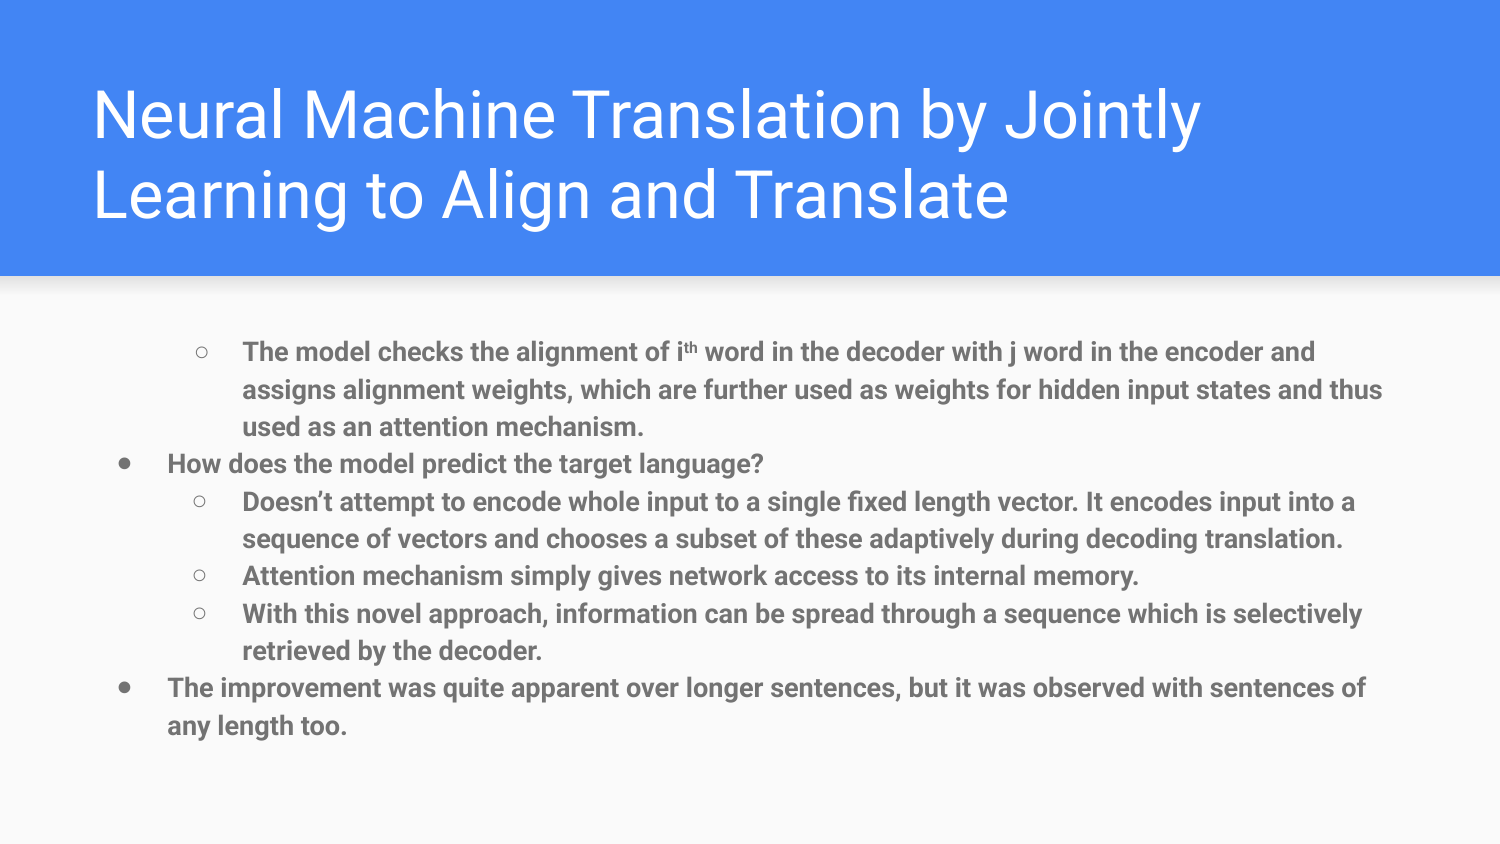

# Neural Machine Translation by Jointly Learning to Align and Translate
The model checks the alignment of ith word in the decoder with j word in the encoder and assigns alignment weights, which are further used as weights for hidden input states and thus used as an attention mechanism.
How does the model predict the target language?
Doesn’t attempt to encode whole input to a single fixed length vector. It encodes input into a sequence of vectors and chooses a subset of these adaptively during decoding translation.
Attention mechanism simply gives network access to its internal memory.
With this novel approach, information can be spread through a sequence which is selectively retrieved by the decoder.
The improvement was quite apparent over longer sentences, but it was observed with sentences of any length too.